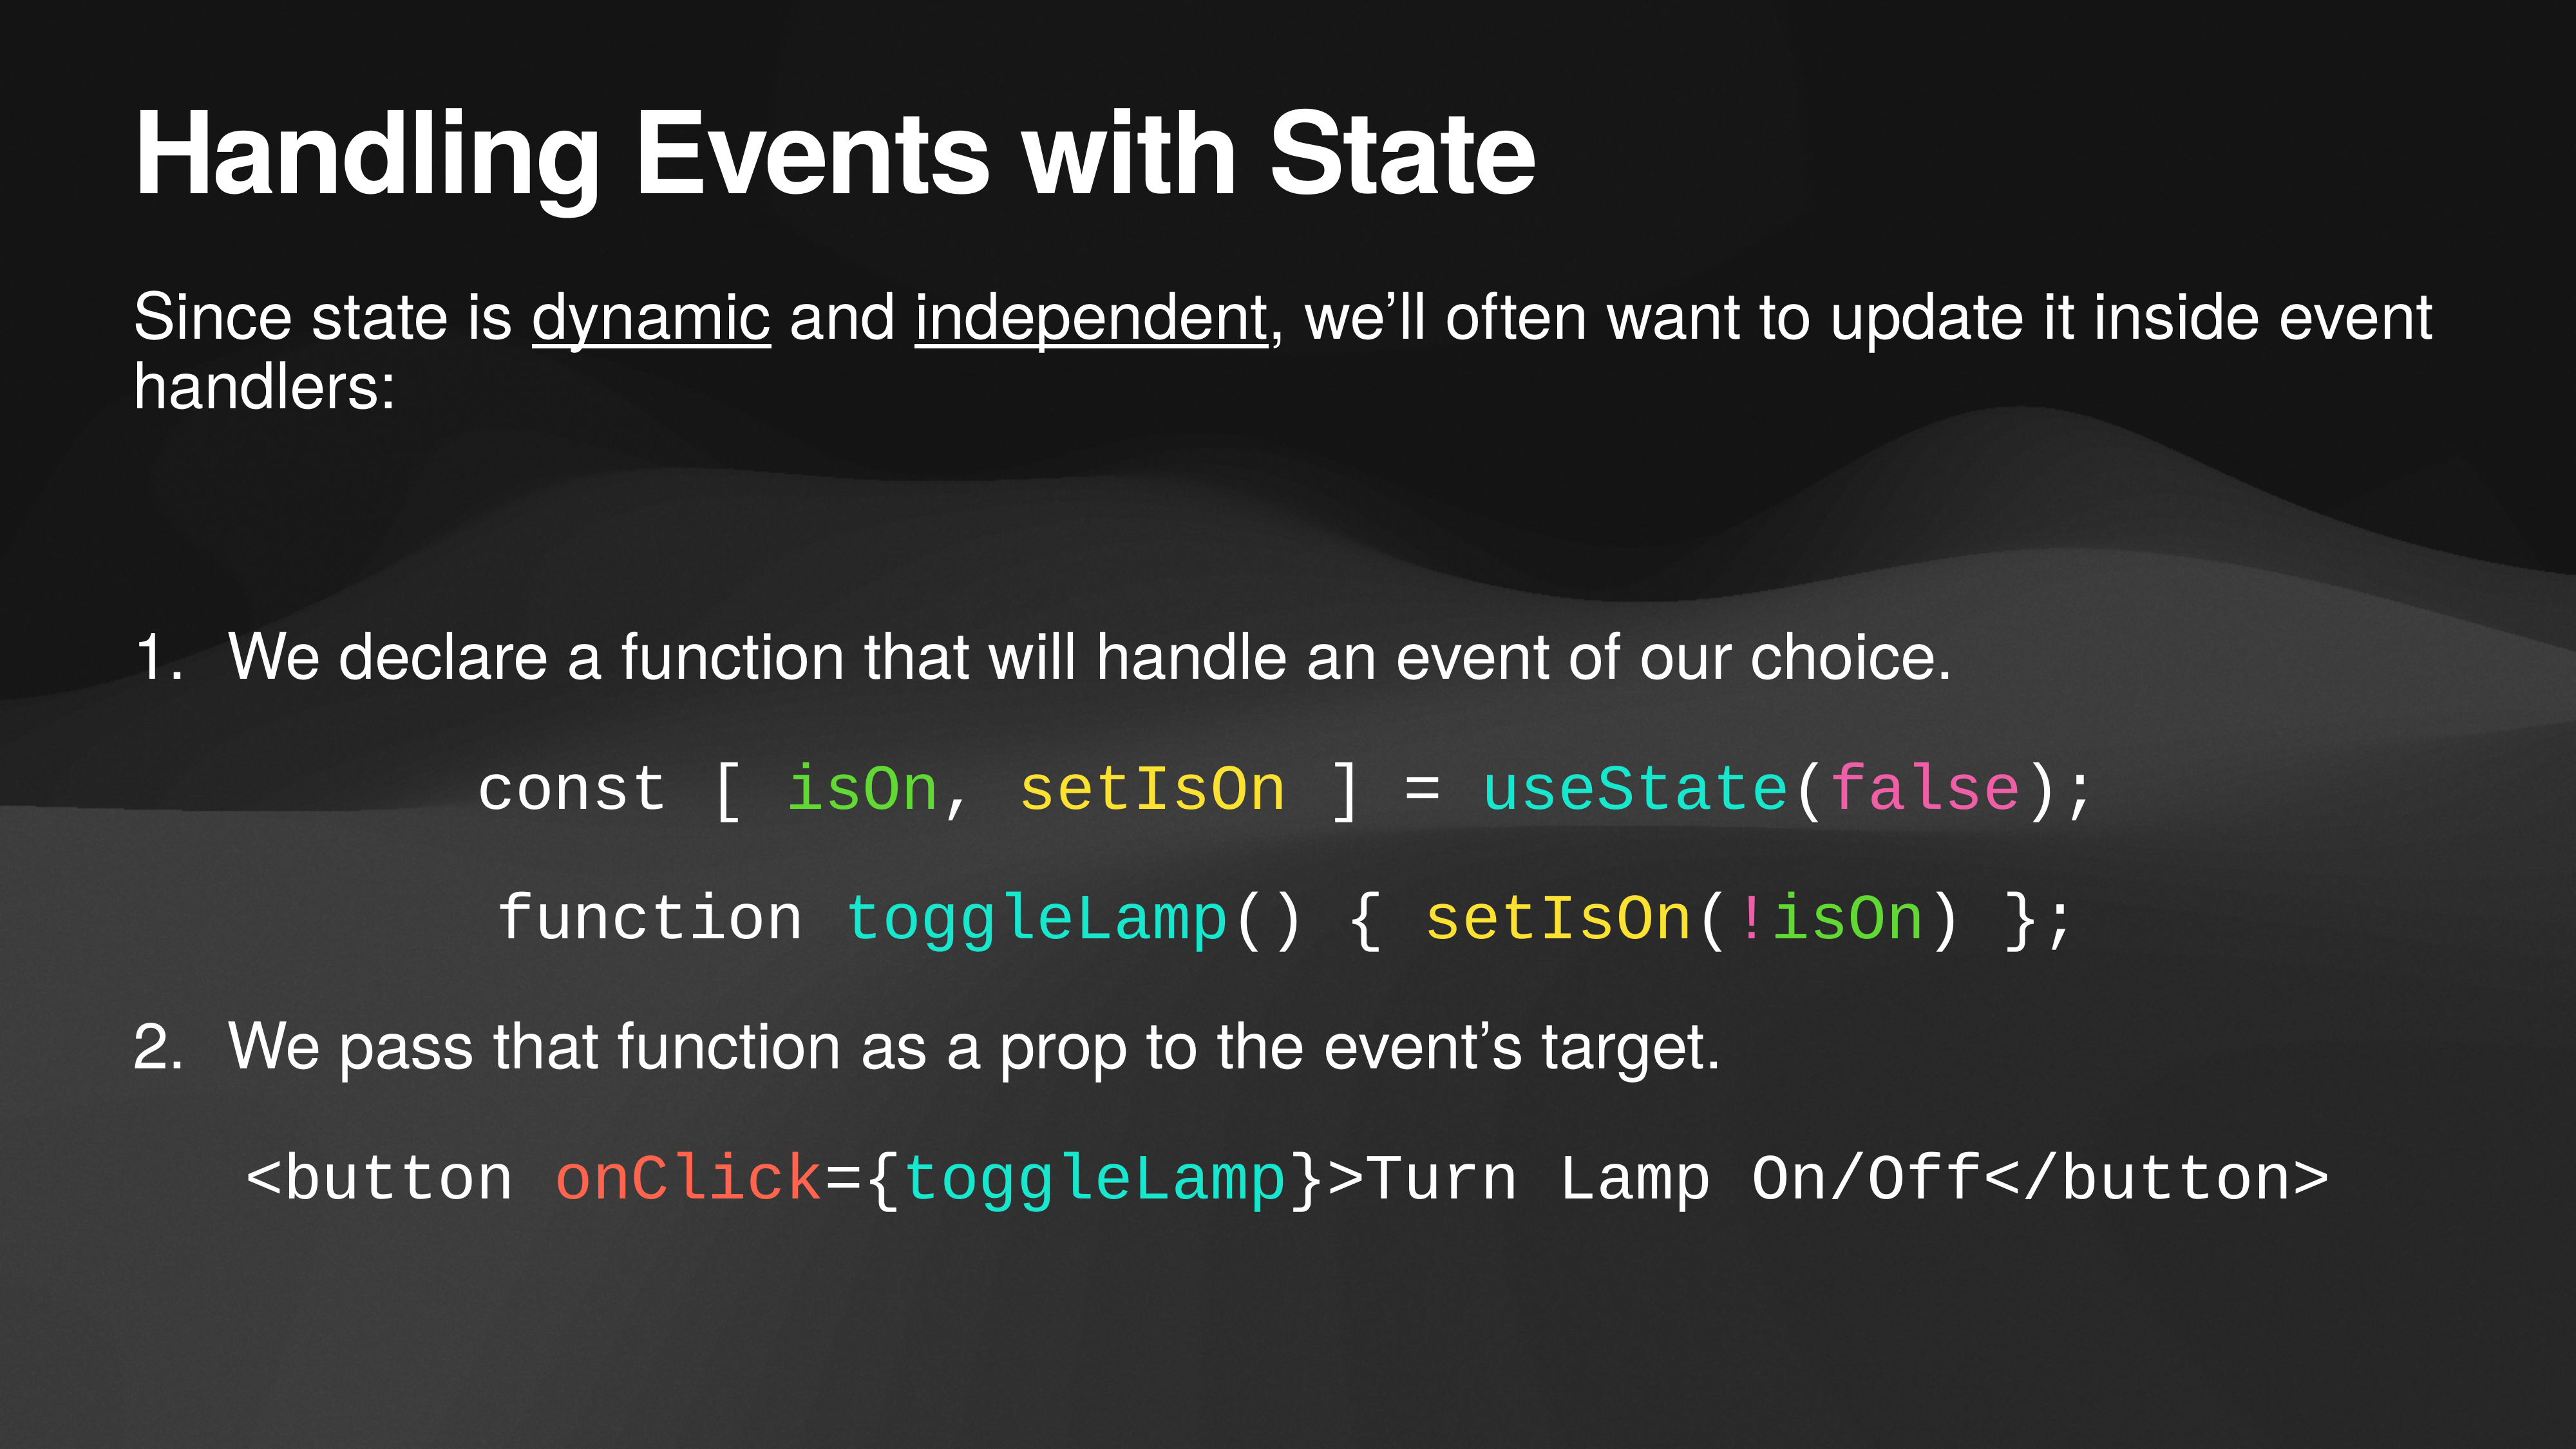

# Handling Events with State
Since state is dynamic and independent, we’ll often want to update it inside event handlers:
We declare a function that will handle an event of our choice.
const [ isOn, setIsOn ] = useState(false);
function toggleLamp() { setIsOn(!isOn) };
We pass that function as a prop to the event’s target.
<button onClick={toggleLamp}>Turn Lamp On/Off</button>